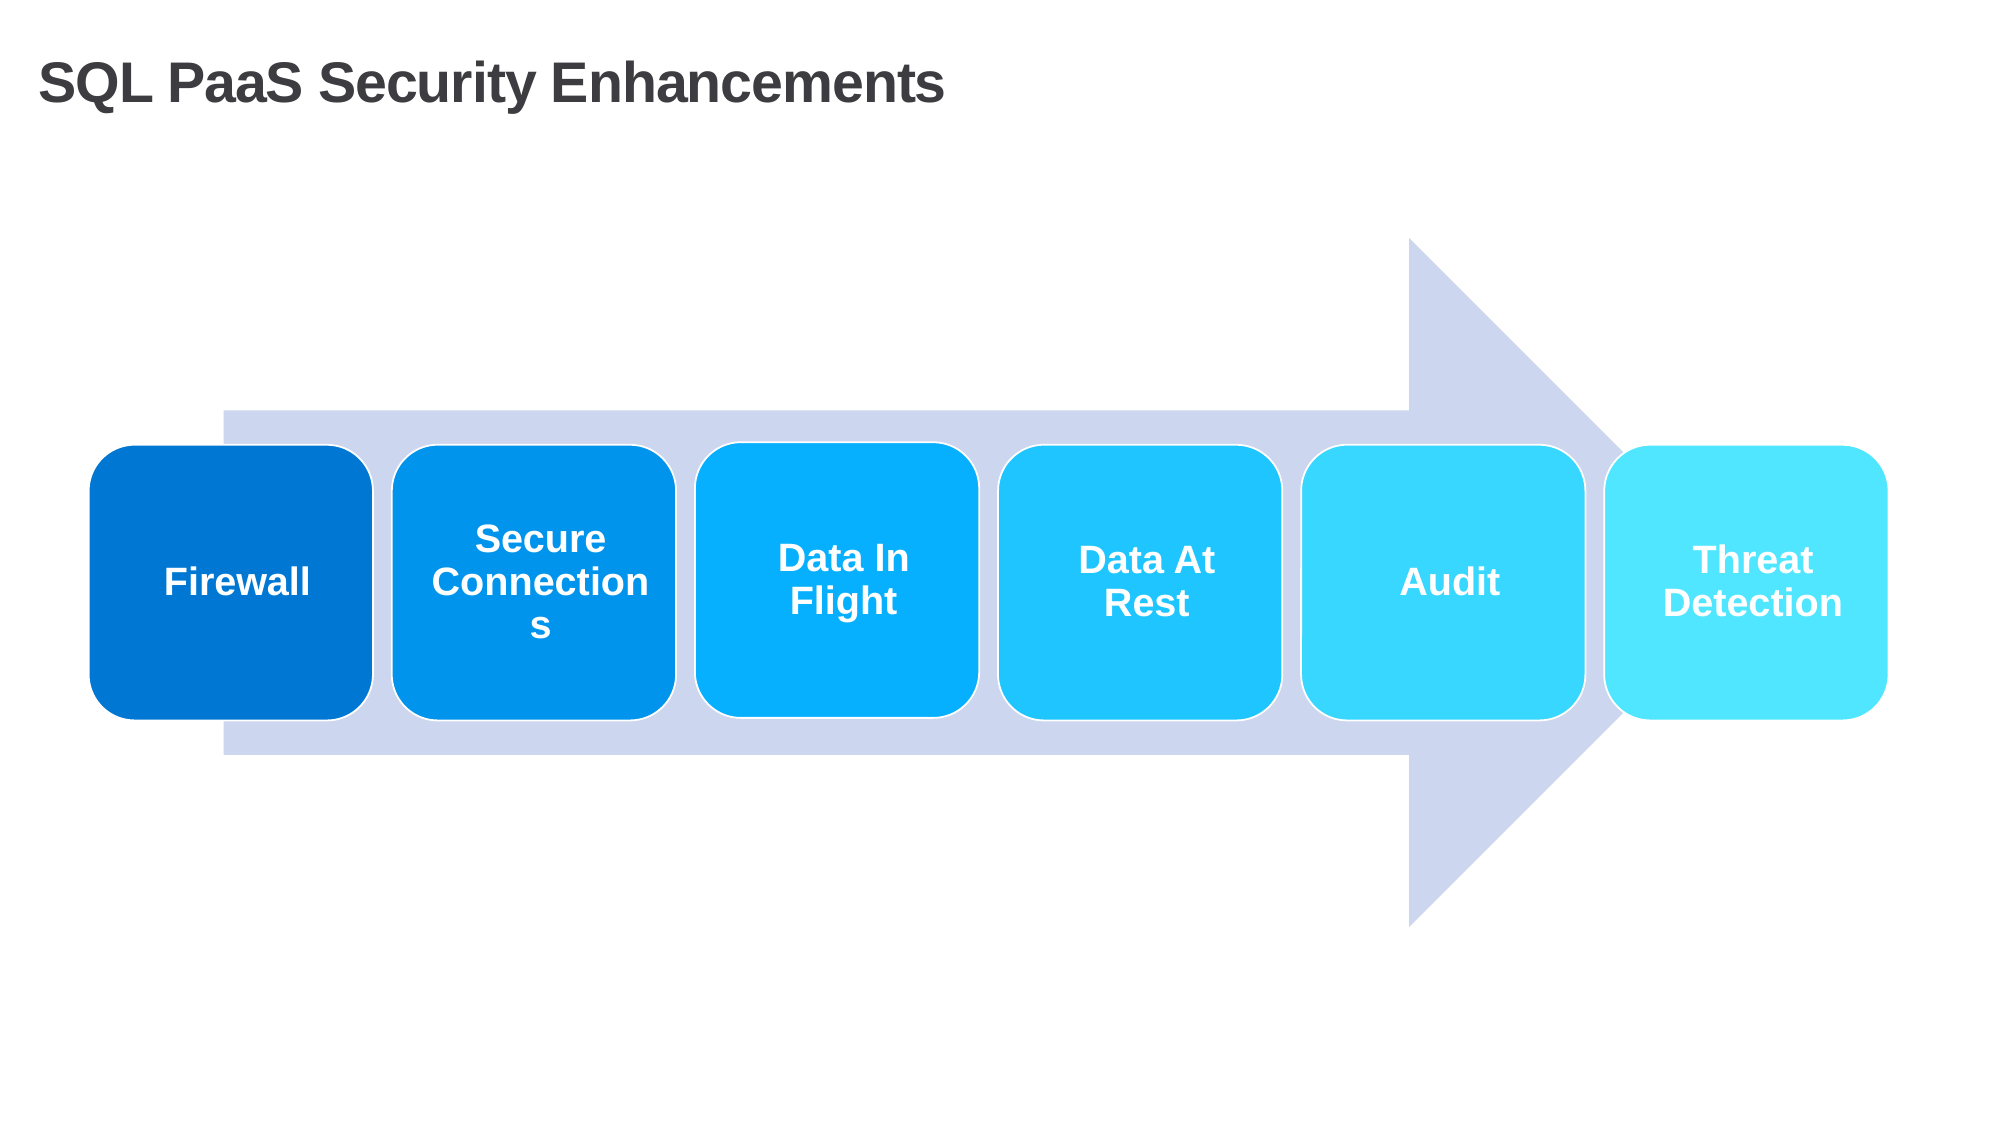

# SQL PaaS Security Enhancements
Firewall
Secure Connections
Data In Flight
Data At Rest
Audit
Threat Detection